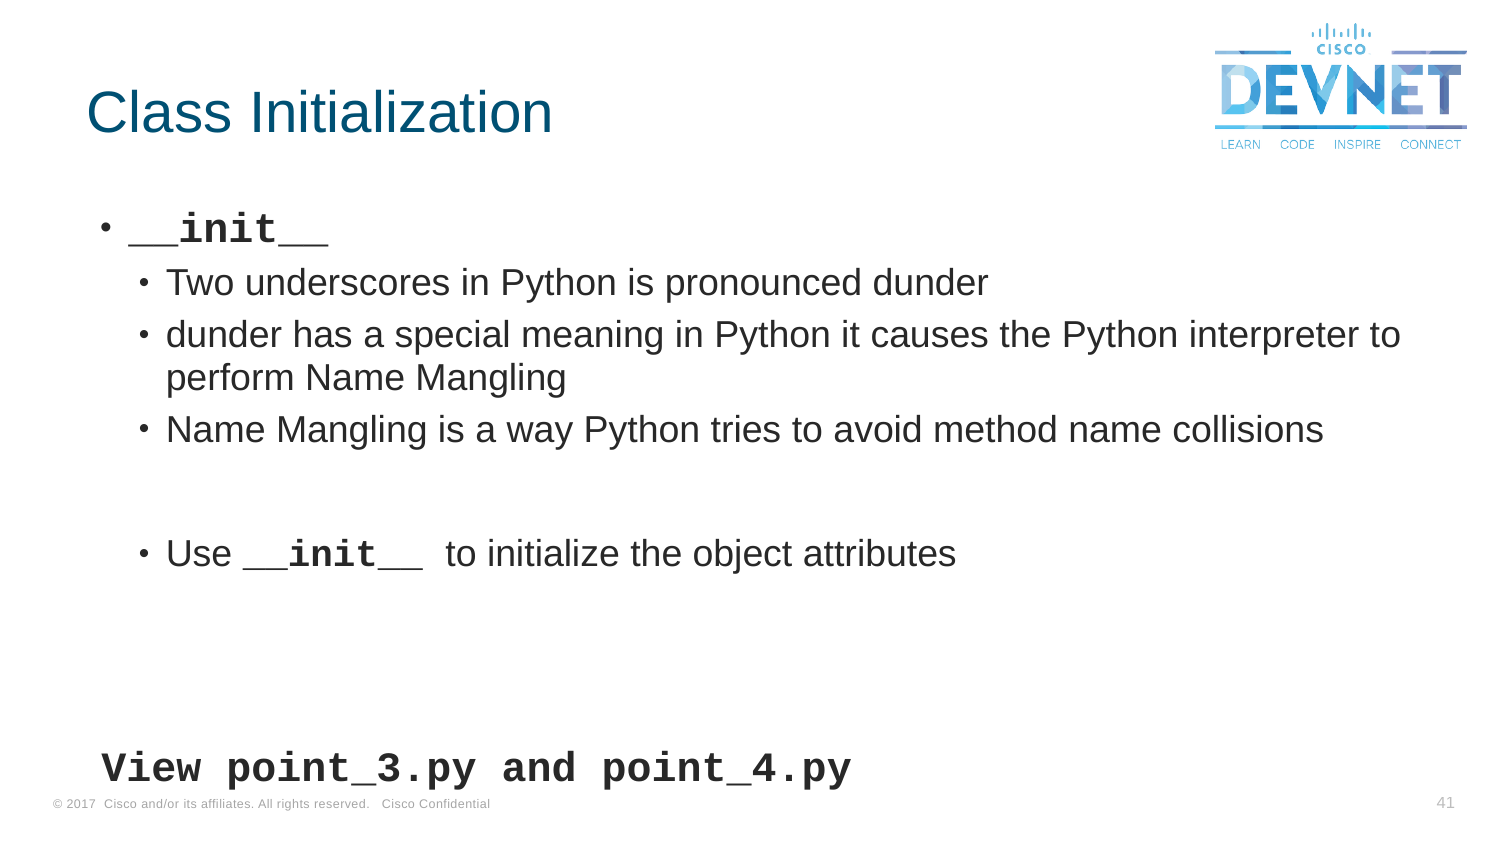

# Class Initialization
__init__
Two underscores in Python is pronounced dunder
dunder has a special meaning in Python it causes the Python interpreter to perform Name Mangling
Name Mangling is a way Python tries to avoid method name collisions

Use __init__ to initialize the object attributes

View point_3.py and point_4.py